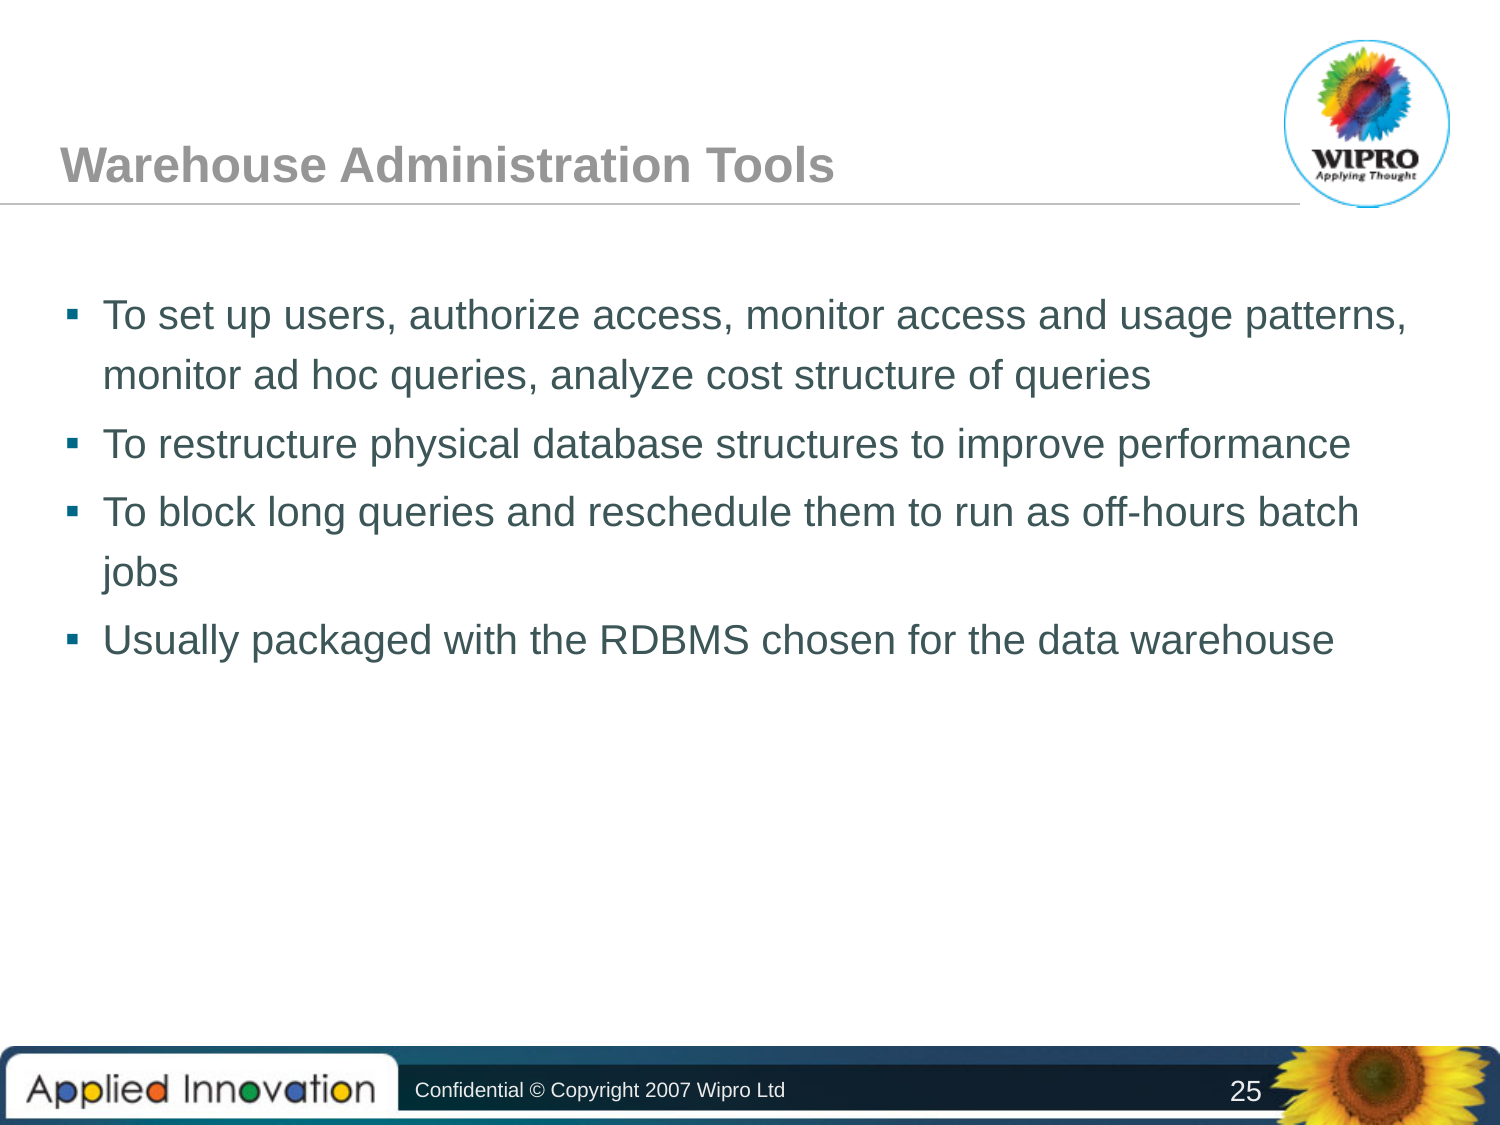

Warehouse Administration Tools

To set up users, authorize access, monitor access and usage patterns, monitor ad hoc queries, analyze cost structure of queries
To restructure physical database structures to improve performance
To block long queries and reschedule them to run as off-hours batch jobs
Usually packaged with the RDBMS chosen for the data warehouse
Confidential © Copyright 2007 Wipro Ltd